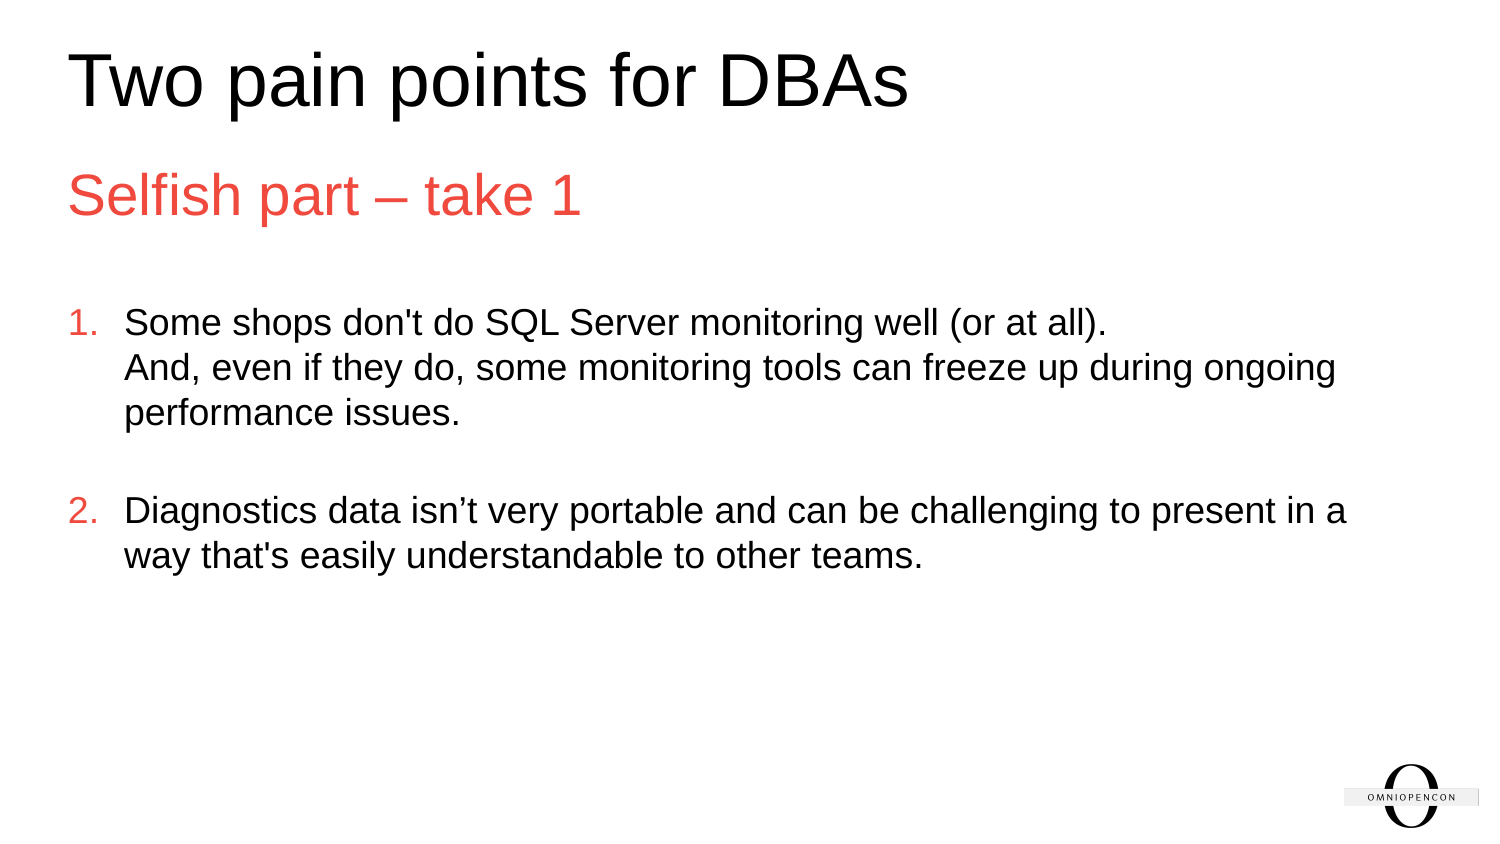

# Two pain points for DBAs
Selfish part – take 1
Some shops don't do SQL Server monitoring well (or at all).
And, even if they do, some monitoring tools can freeze up during ongoing performance issues.
Diagnostics data isn’t very portable and can be challenging to present in a way that's easily understandable to other teams.